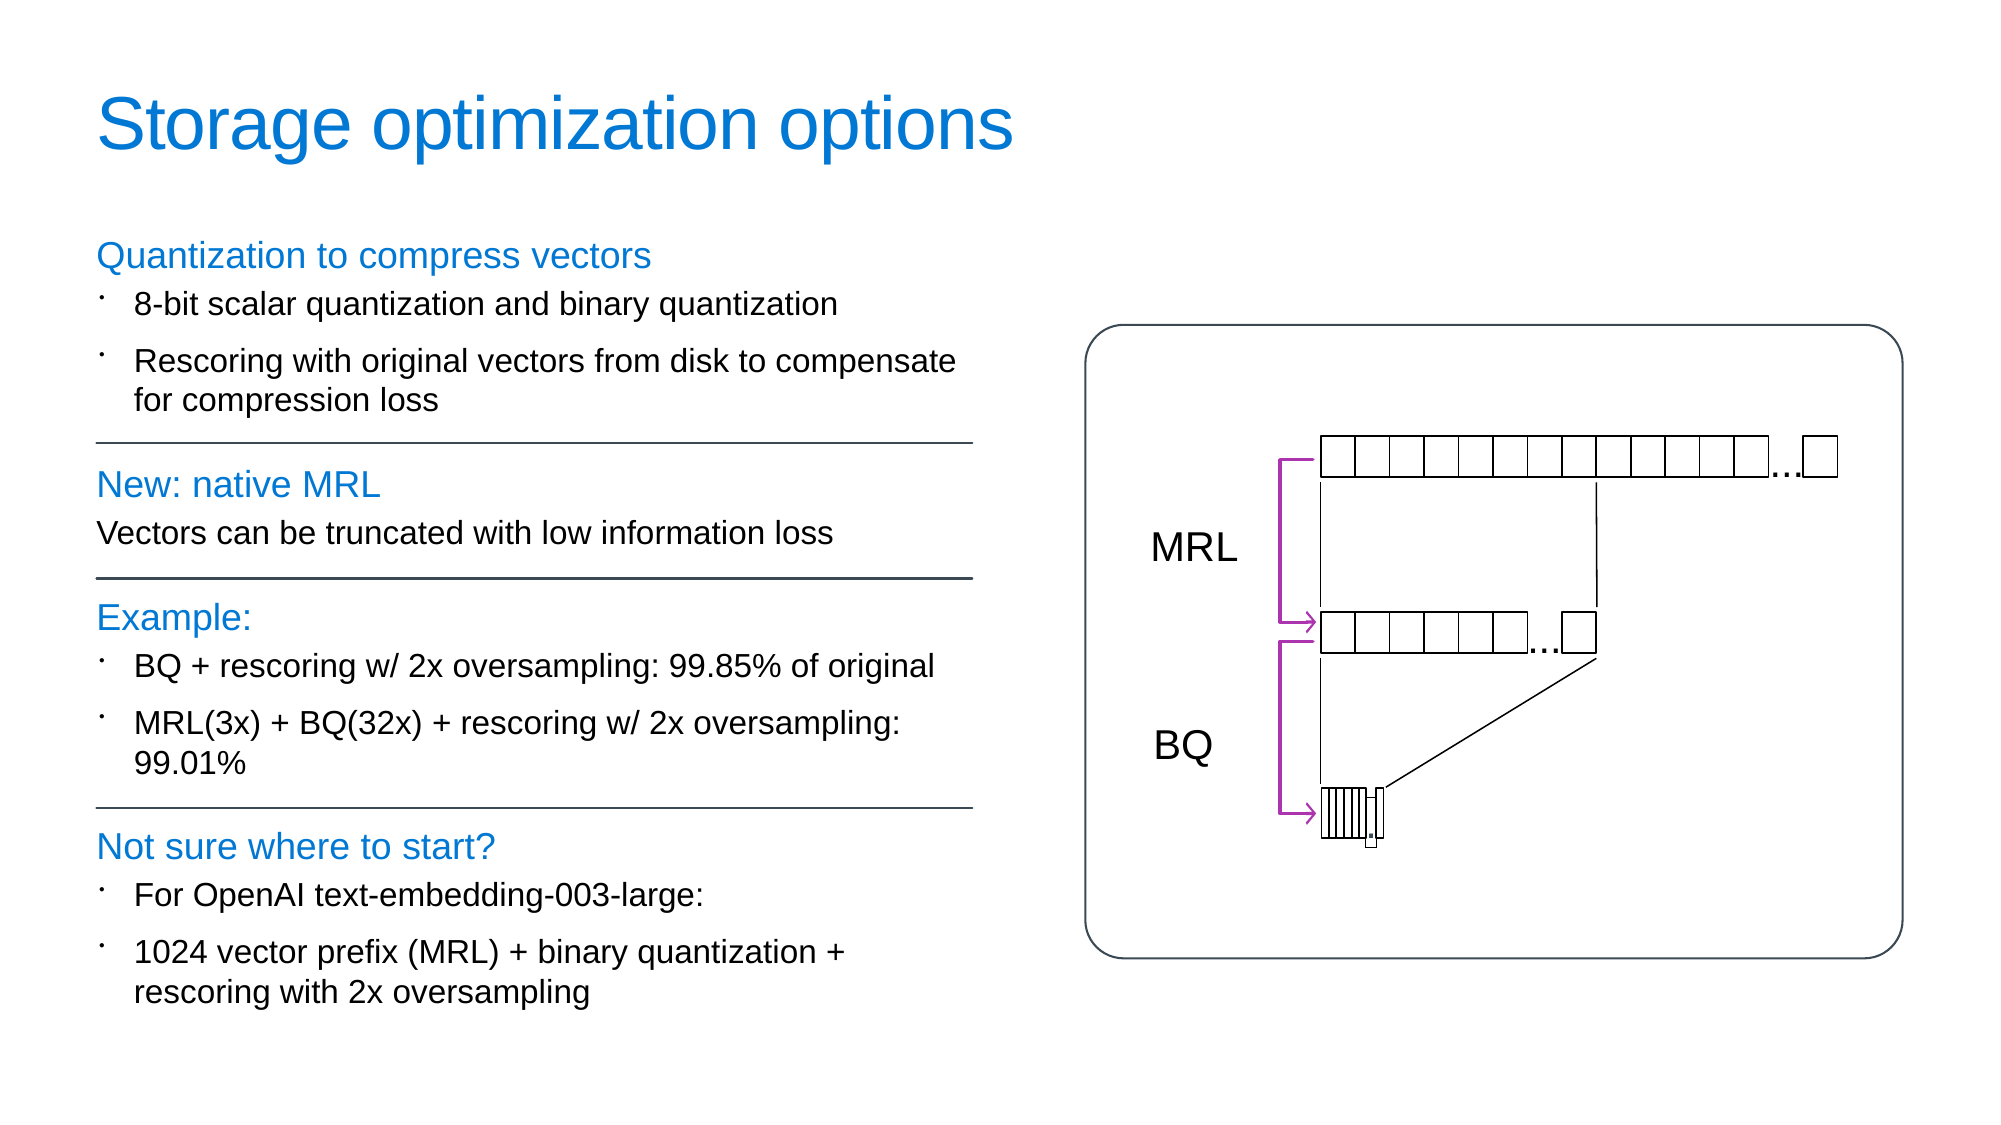

# Storage optimization options
Quantization to compress vectors
8-bit scalar quantization and binary quantization
Rescoring with original vectors from disk to compensate for compression loss
New: native MRL
Vectors can be truncated with low information loss
Example:
BQ + rescoring w/ 2x oversampling: 99.85% of original
MRL(3x) + BQ(32x) + rescoring w/ 2x oversampling: 99.01%
Not sure where to start?
For OpenAI text-embedding-003-large:
1024 vector prefix (MRL) + binary quantization + rescoring with 2x oversampling

...

MRL

...

BQ

.